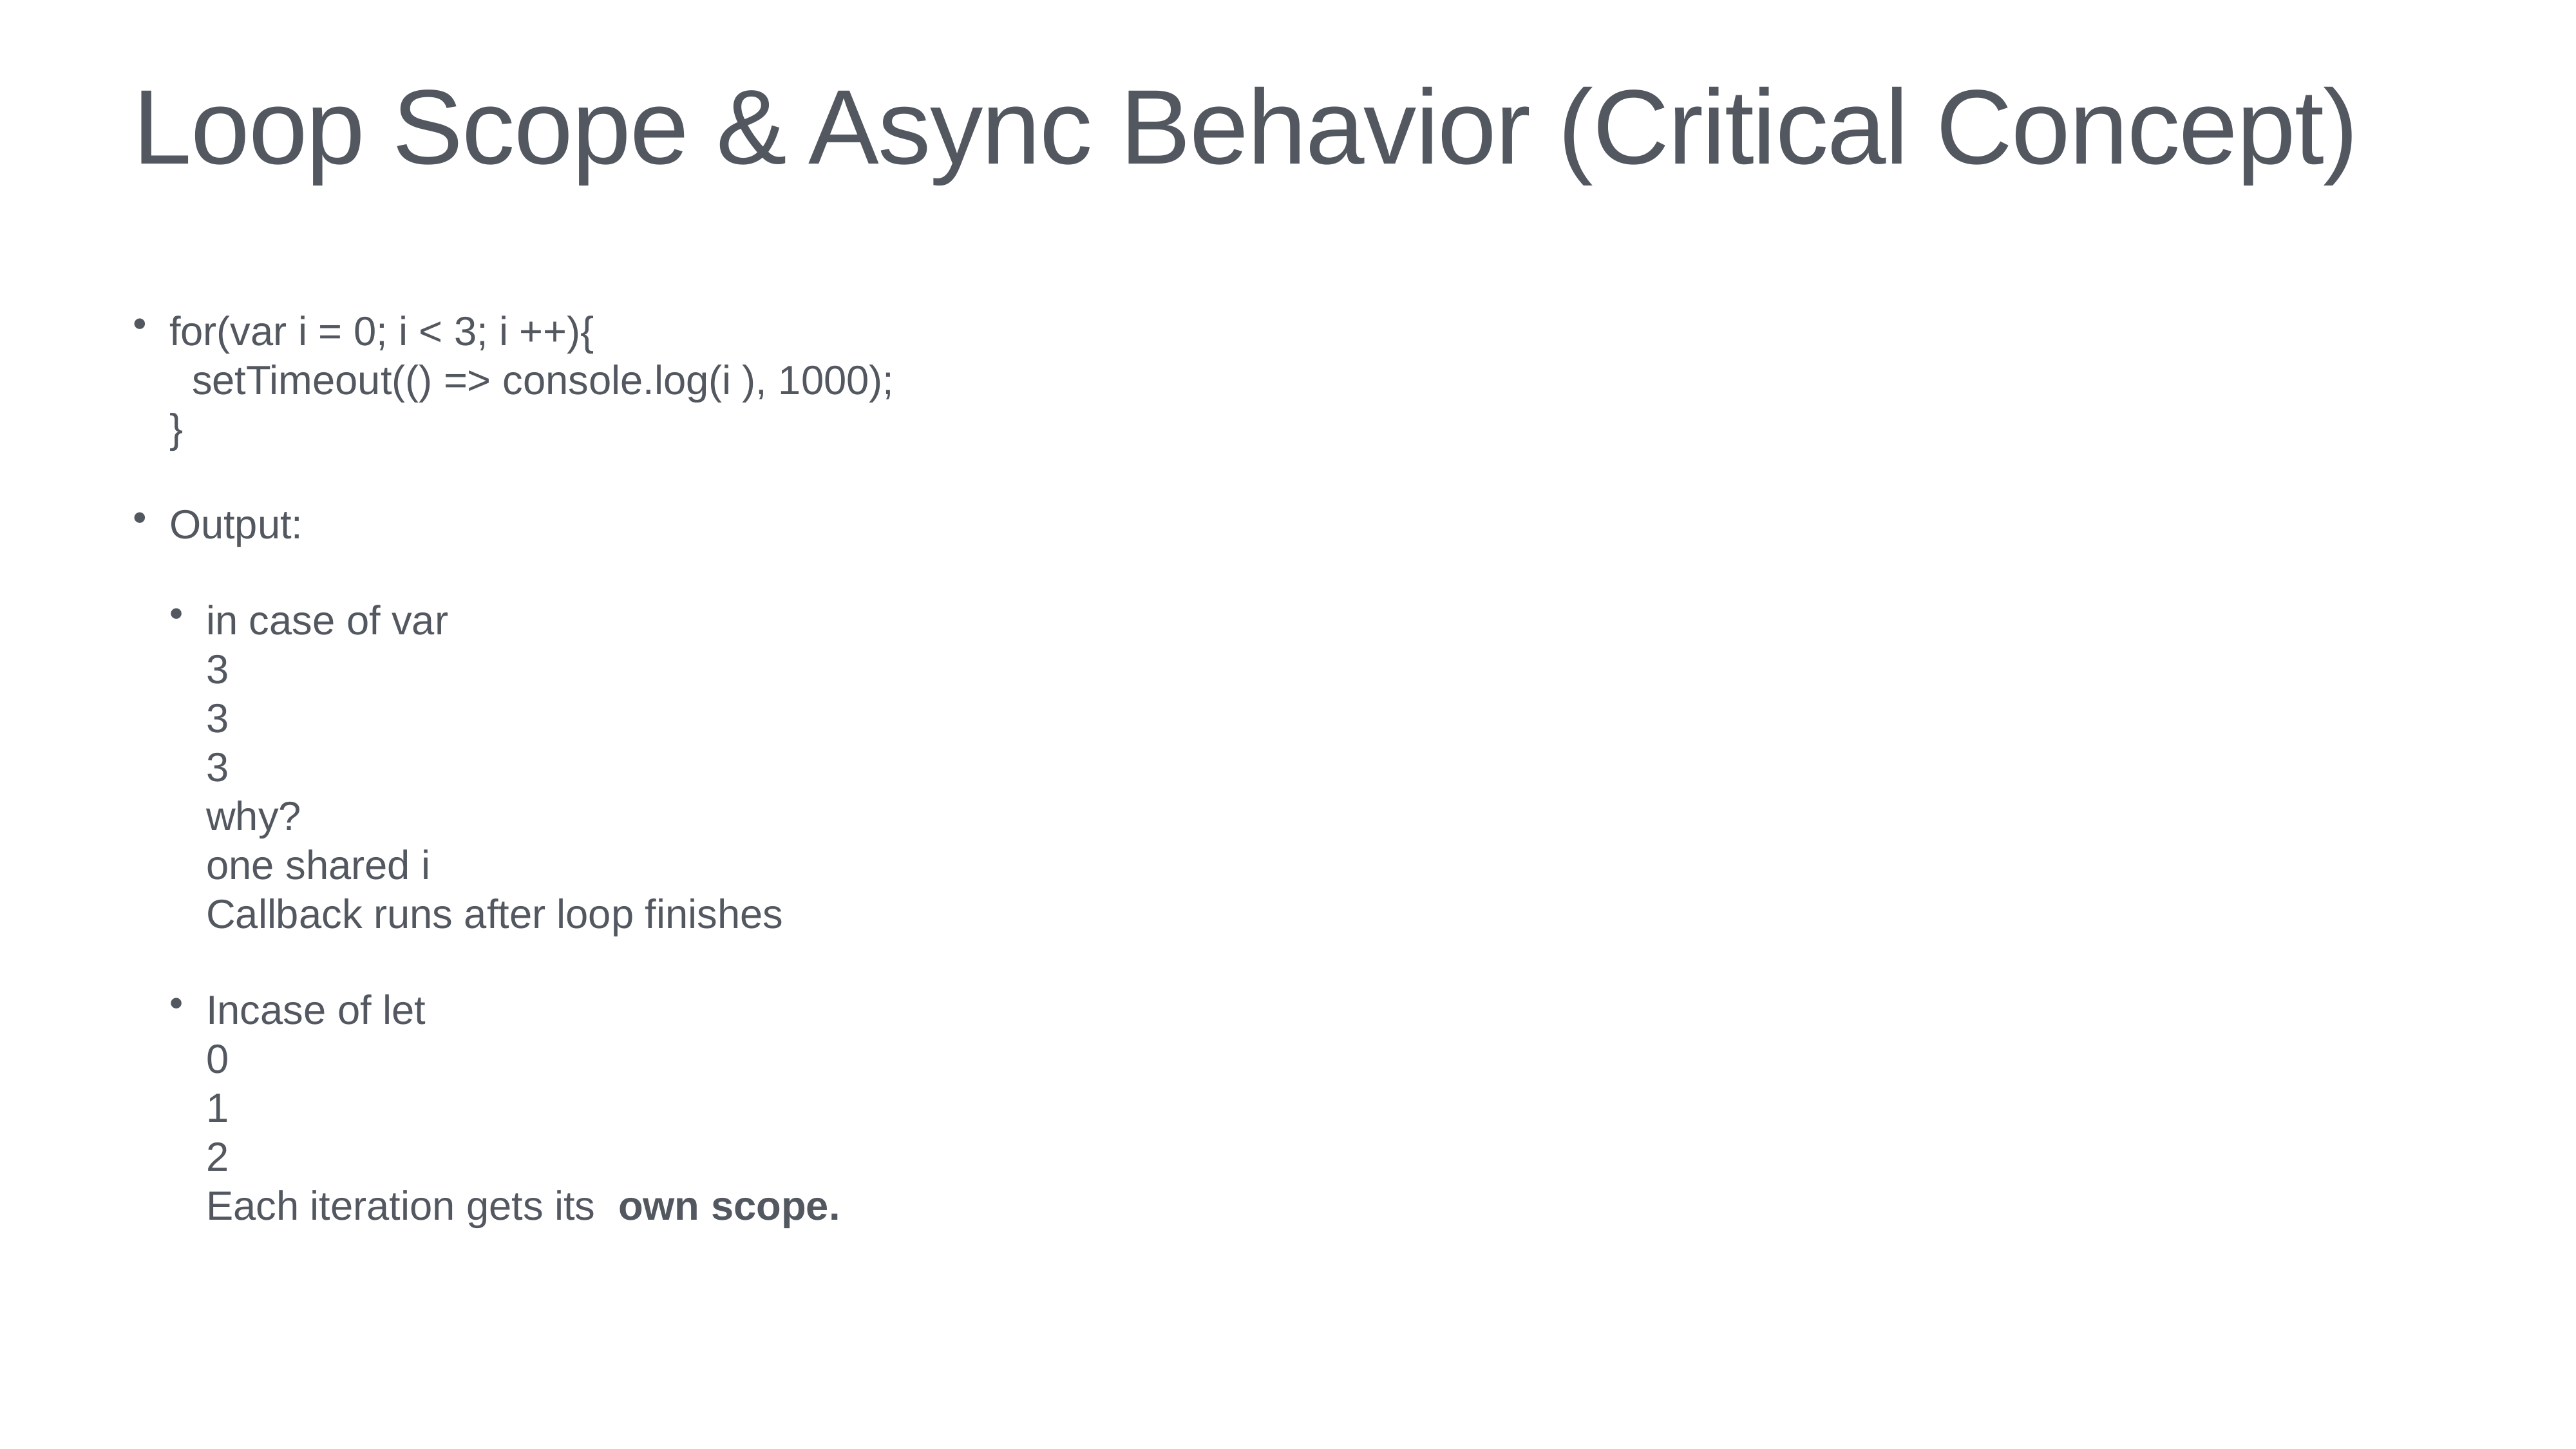

# Loop Scope & Async Behavior (Critical Concept)
for(var i = 0; i < 3; i ++){
  setTimeout(() => console.log(i ), 1000);
}
Output:
in case of var
3
3
3
why?
one shared i
Callback runs after loop finishes
Incase of let
0
1
2
Each iteration gets its  own scope.